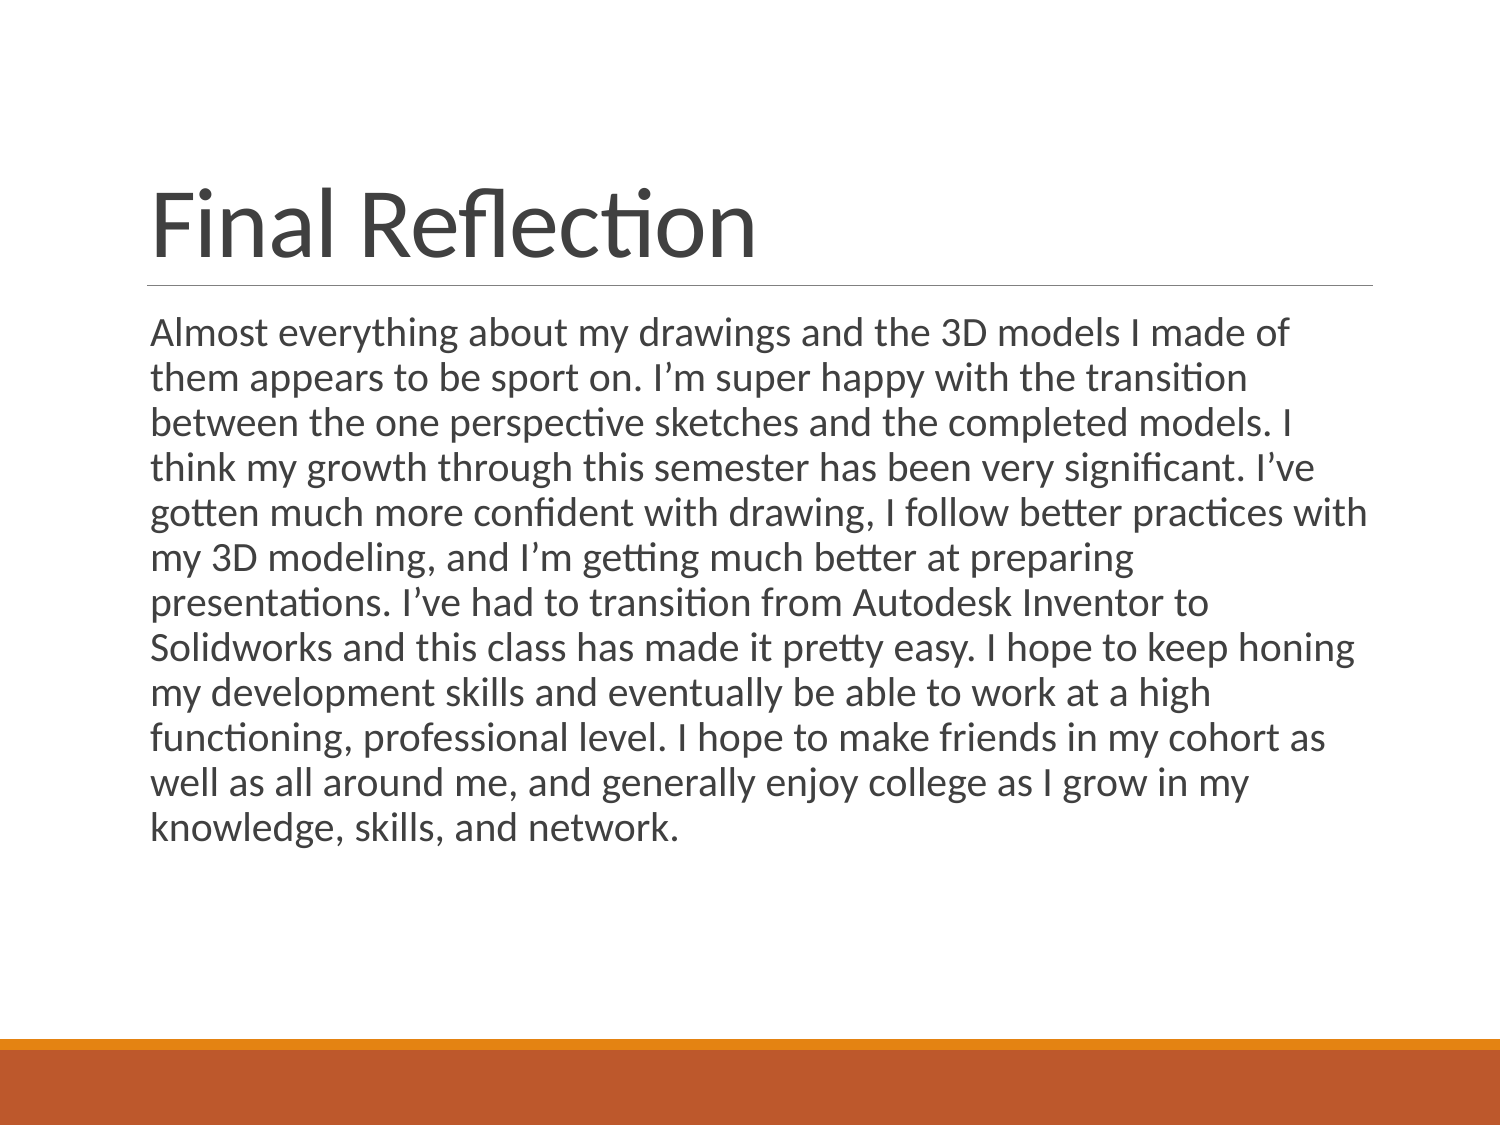

# Final Reflection
Almost everything about my drawings and the 3D models I made of them appears to be sport on. I’m super happy with the transition between the one perspective sketches and the completed models. I think my growth through this semester has been very significant. I’ve gotten much more confident with drawing, I follow better practices with my 3D modeling, and I’m getting much better at preparing presentations. I’ve had to transition from Autodesk Inventor to Solidworks and this class has made it pretty easy. I hope to keep honing my development skills and eventually be able to work at a high functioning, professional level. I hope to make friends in my cohort as well as all around me, and generally enjoy college as I grow in my knowledge, skills, and network.